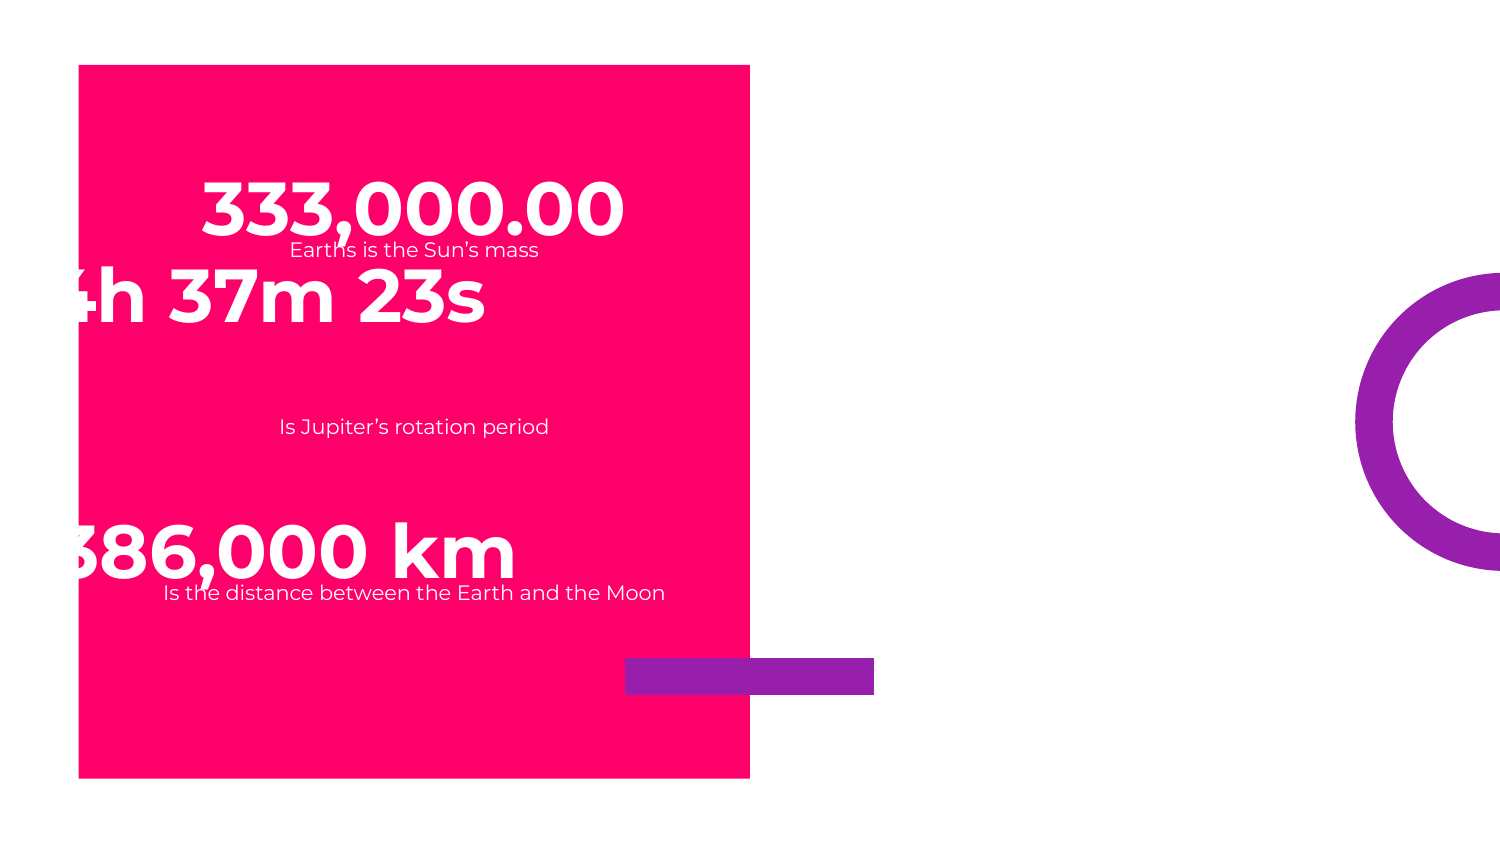

# 333,000.00
Earths is the Sun’s mass

Earths is the Sun’s mass
24h 37m 23s
Is Jupiter’s rotation period

Is Jupiter’s rotation period
386,000 km
Is the distance between the Earth and the Moon

Is the distance between the Earth and the Moon